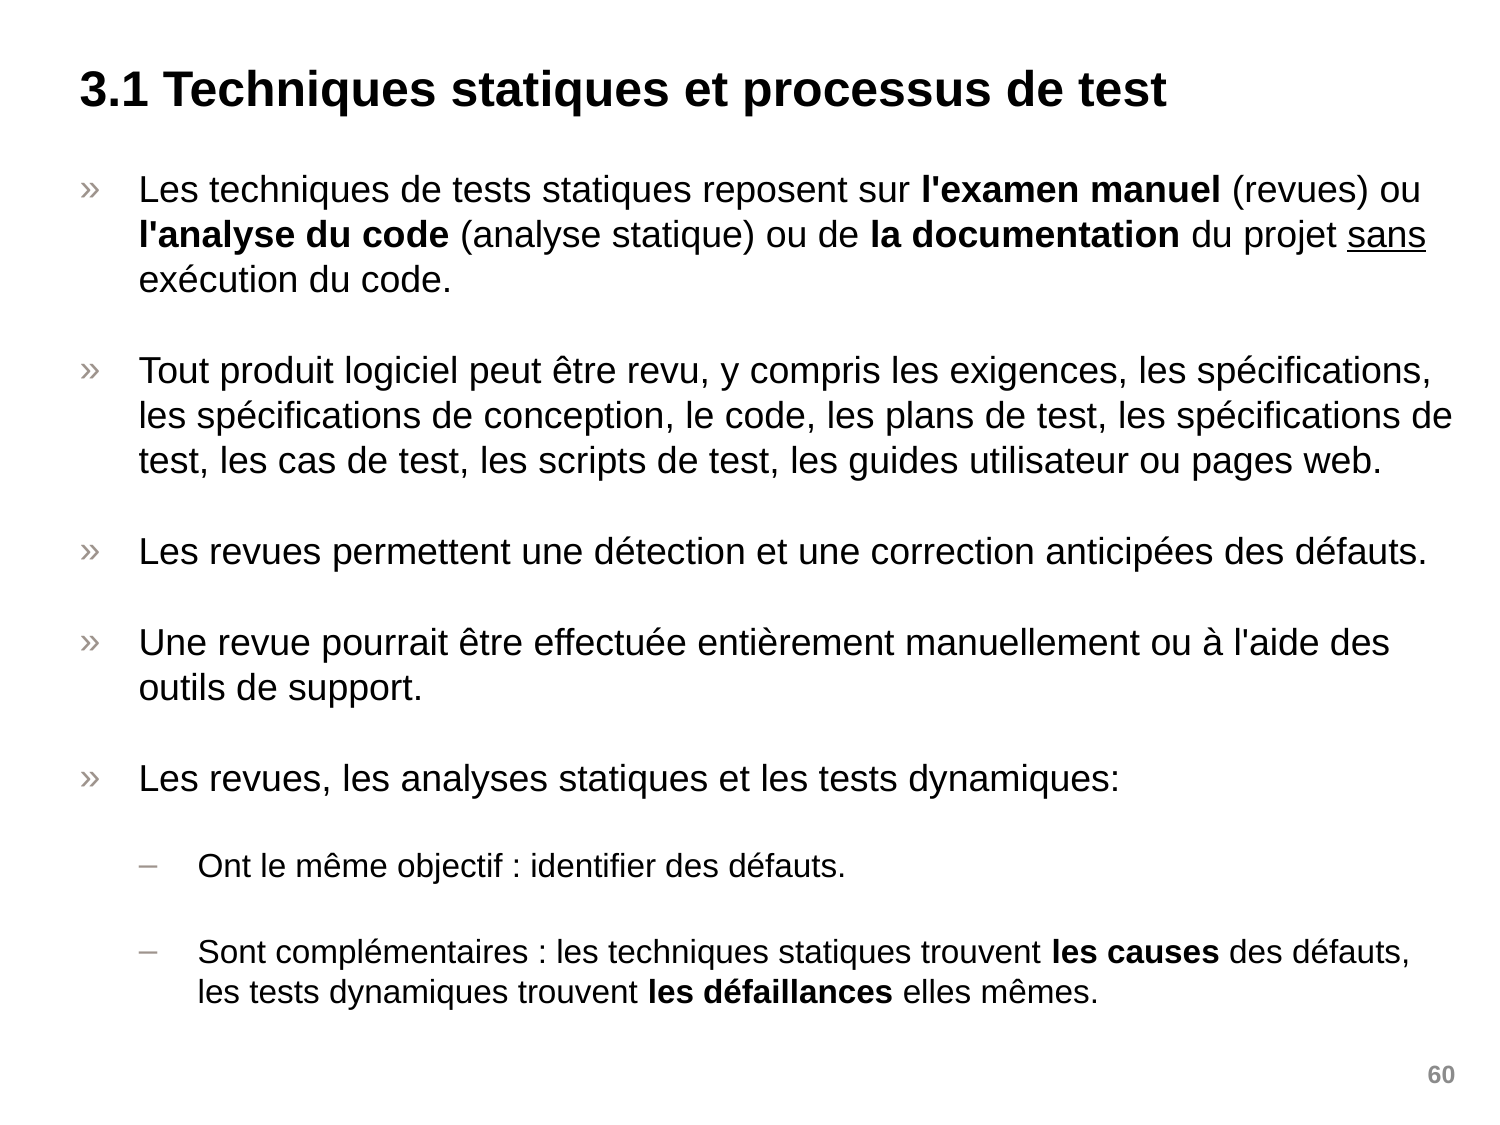

# 3.1 Techniques statiques et processus de test
Les techniques de tests statiques reposent sur l'examen manuel (revues) ou l'analyse du code (analyse statique) ou de la documentation du projet sans exécution du code.
Tout produit logiciel peut être revu, y compris les exigences, les spécifications, les spécifications de conception, le code, les plans de test, les spécifications de test, les cas de test, les scripts de test, les guides utilisateur ou pages web.
Les revues permettent une détection et une correction anticipées des défauts.
Une revue pourrait être effectuée entièrement manuellement ou à l'aide des outils de support.
Les revues, les analyses statiques et les tests dynamiques:
Ont le même objectif : identifier des défauts.
Sont complémentaires : les techniques statiques trouvent les causes des défauts, les tests dynamiques trouvent les défaillances elles mêmes.
60